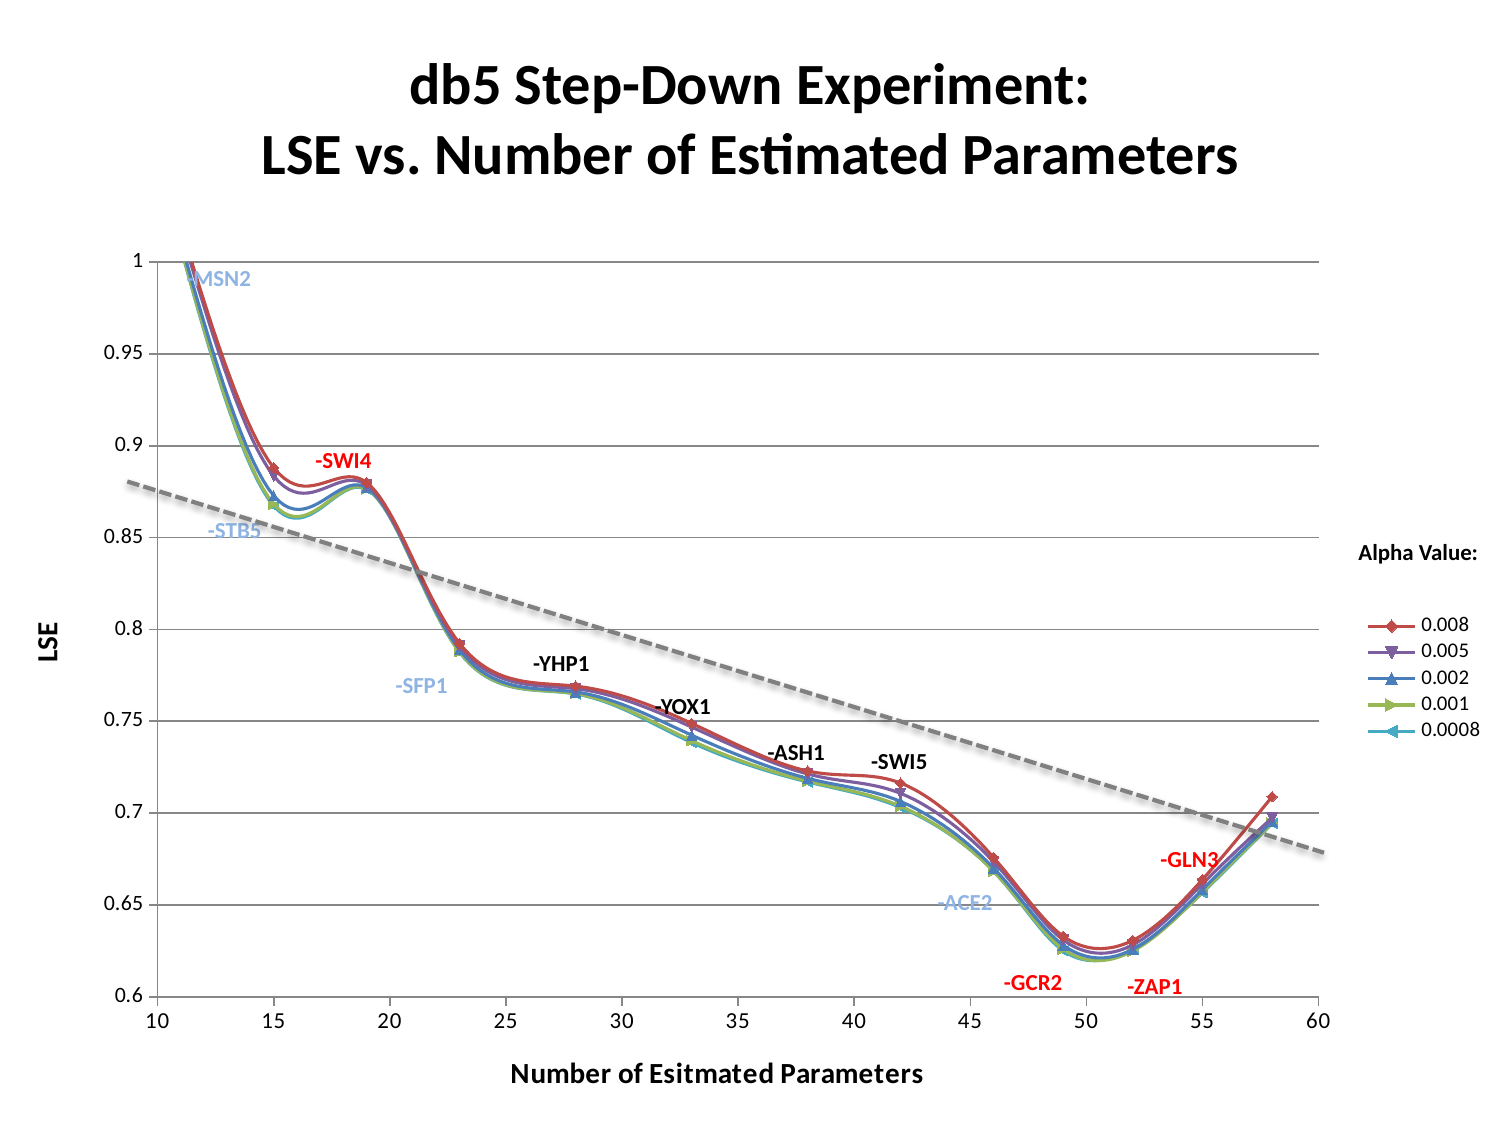

# db5 Step-Down Experiment: LSE vs. Number of Estimated Parameters

### Chart

| Category |  |  |  |  |  |
|---|---|---|---|---|---|
-MSN2
-SWI4
-STB5
Alpha Value:
-YHP1
-SFP1
-YOX1
-ASH1
-SWI5
-GLN3
-ACE2
-GCR2
-ZAP1